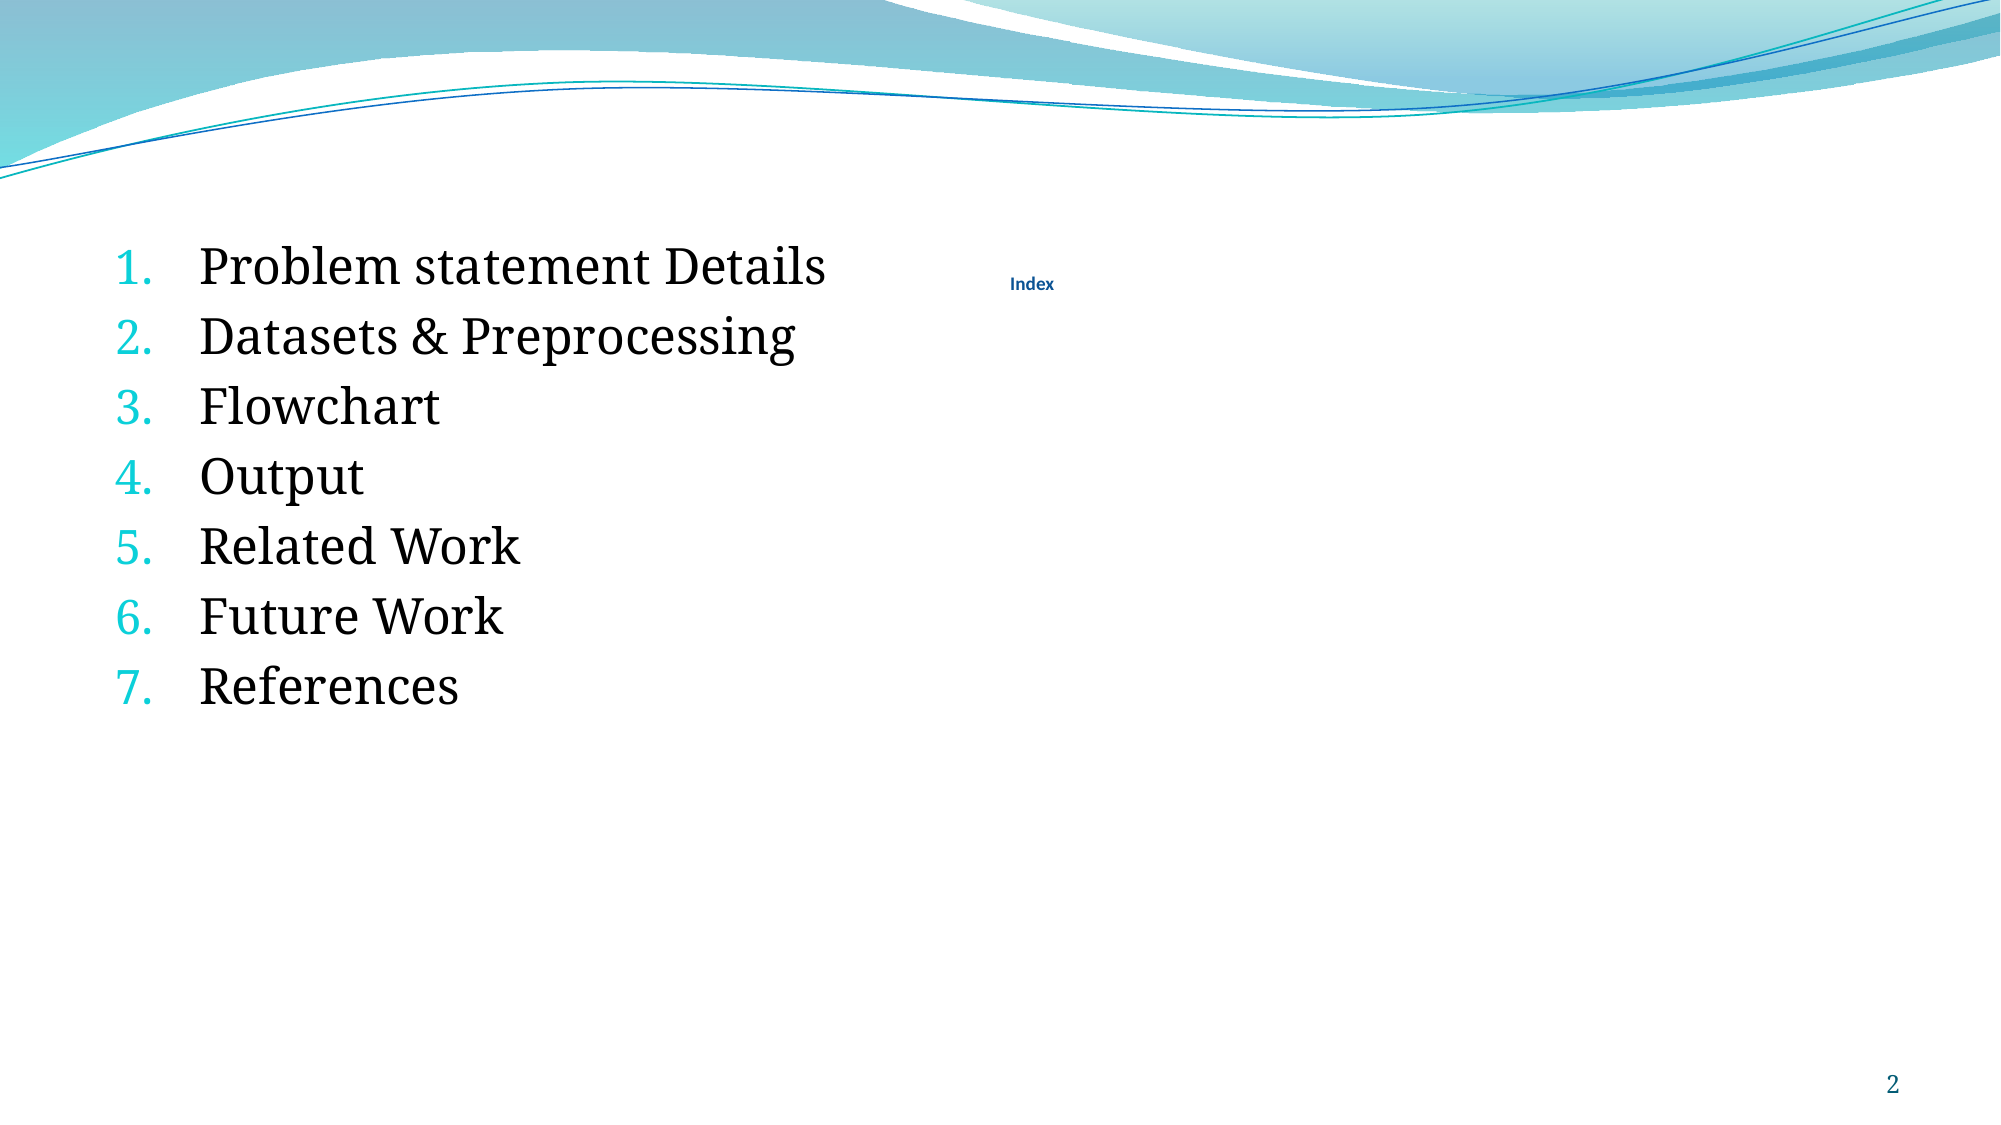

# Index
Problem statement Details
Datasets & Preprocessing
Flowchart
Output
Related Work
Future Work
References
2